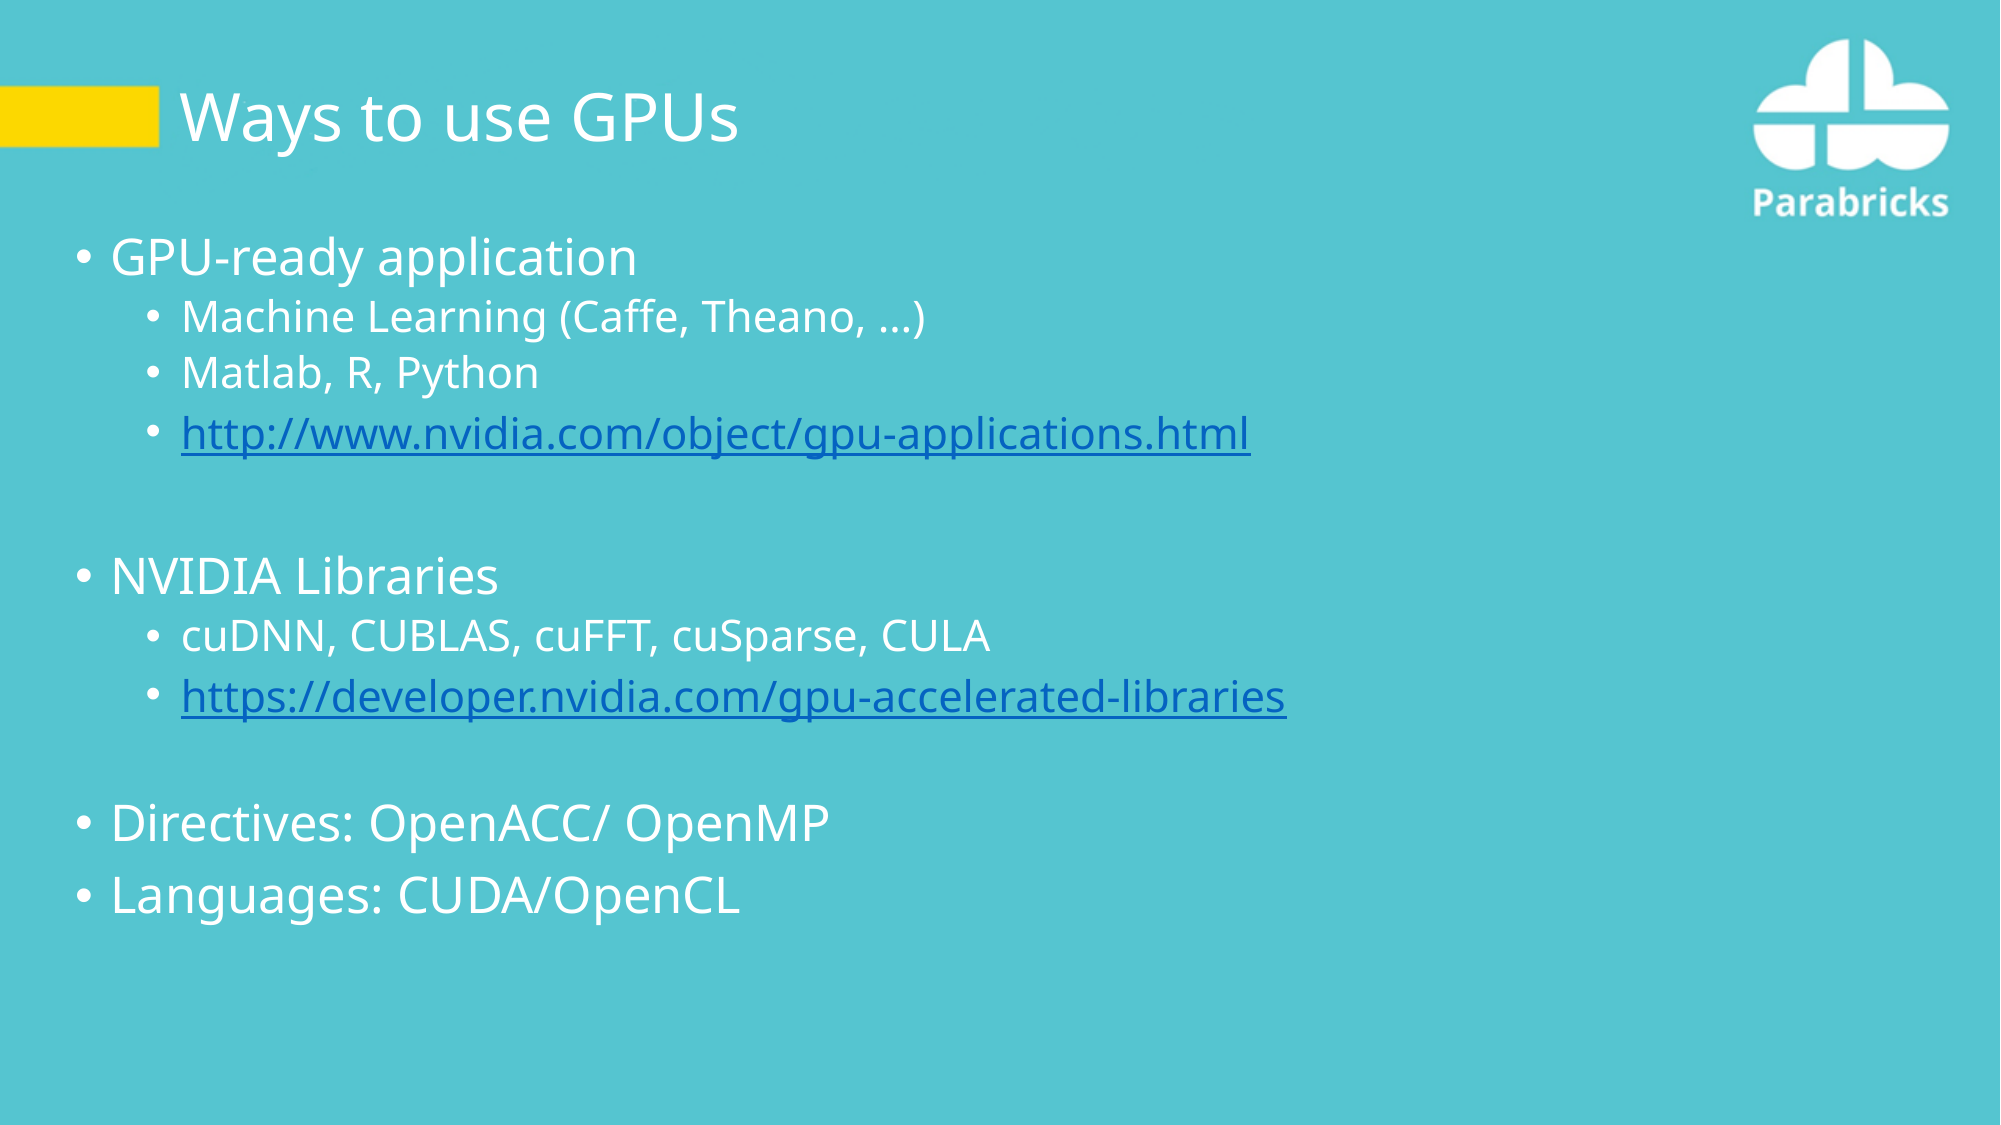

# Ways to use GPUs
GPU-ready application
Machine Learning (Caffe, Theano, …)
Matlab, R, Python
http://www.nvidia.com/object/gpu-applications.html

NVIDIA Libraries
cuDNN, CUBLAS, cuFFT, cuSparse, CULA
https://developer.nvidia.com/gpu-accelerated-libraries

Directives: OpenACC/ OpenMP
Languages: CUDA/OpenCL